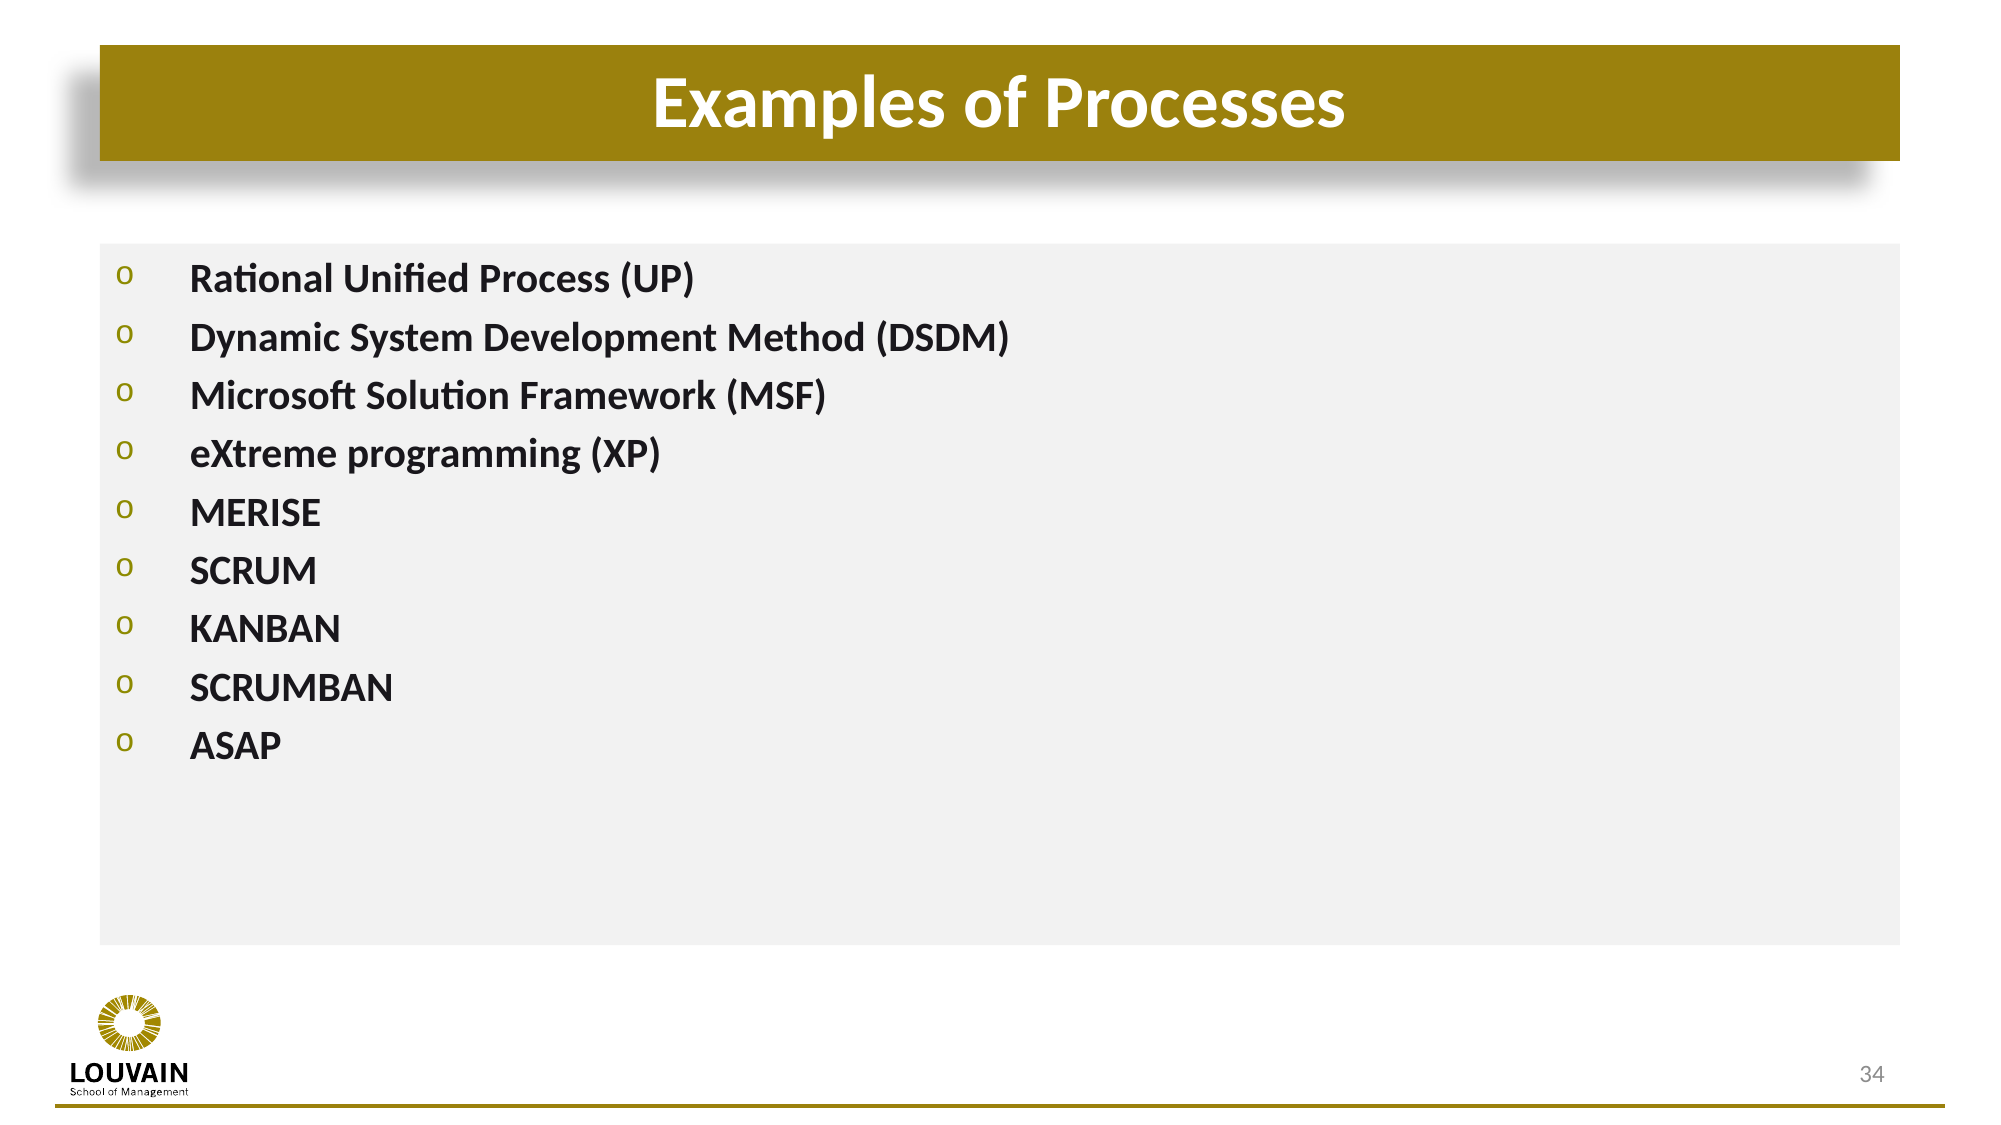

# Examples of Processes
Rational Unified Process (UP)
Dynamic System Development Method (DSDM)
Microsoft Solution Framework (MSF)
eXtreme programming (XP)
MERISE
SCRUM
KANBAN
SCRUMBAN
ASAP

34